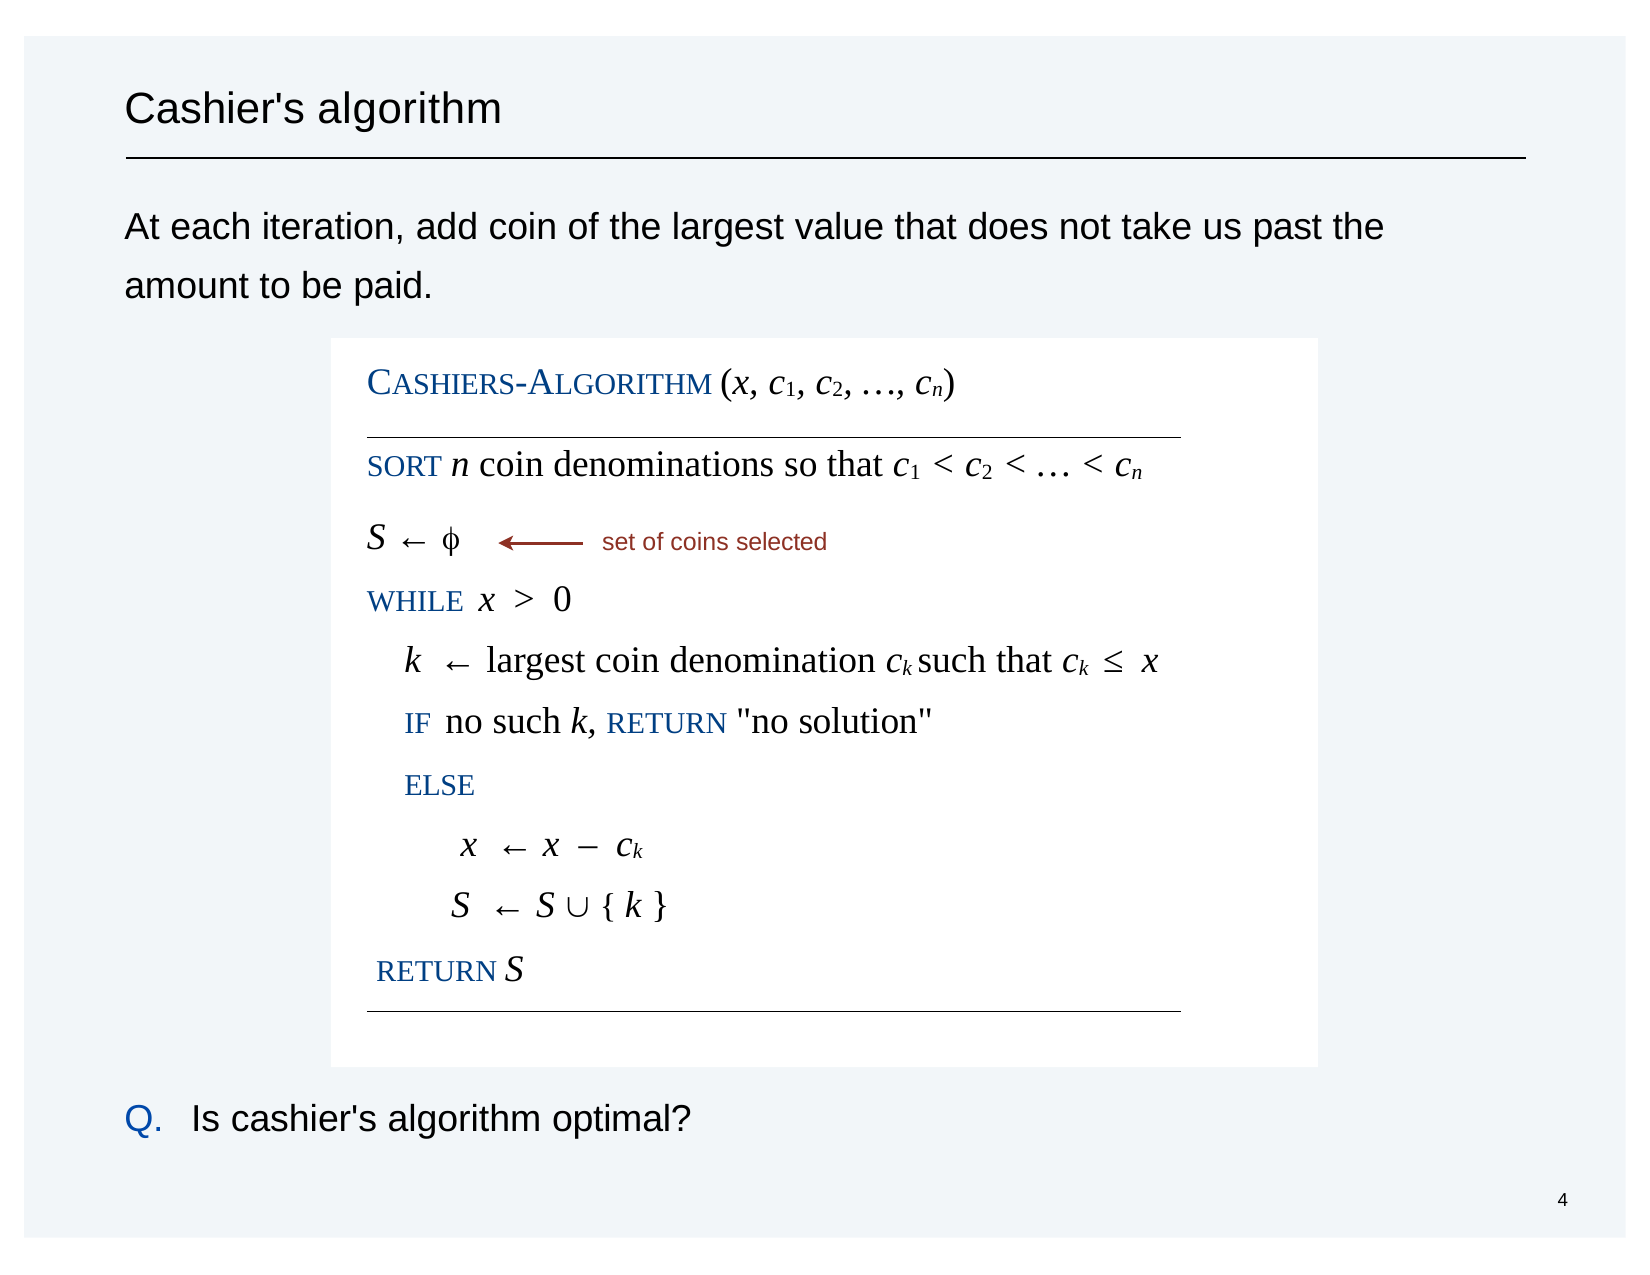

# Cashier's algorithm

At each iteration, add coin of the largest value that does not take us past the amount to be paid.

CASHIERS-ALGORITHM (x, c1, c2, …, cn)

SORT n coin denominations so that c1 < c2 < … < cn

S ← φ
WHILE x > 0
k ← largest coin denomination ck such that ck ≤ x
IF no such k, RETURN "no solution"
ELSE
x ← x – ck S ← S ∪ { k }
RETURN S
set of coins selected

Q.	Is cashier's algorithm optimal?
4